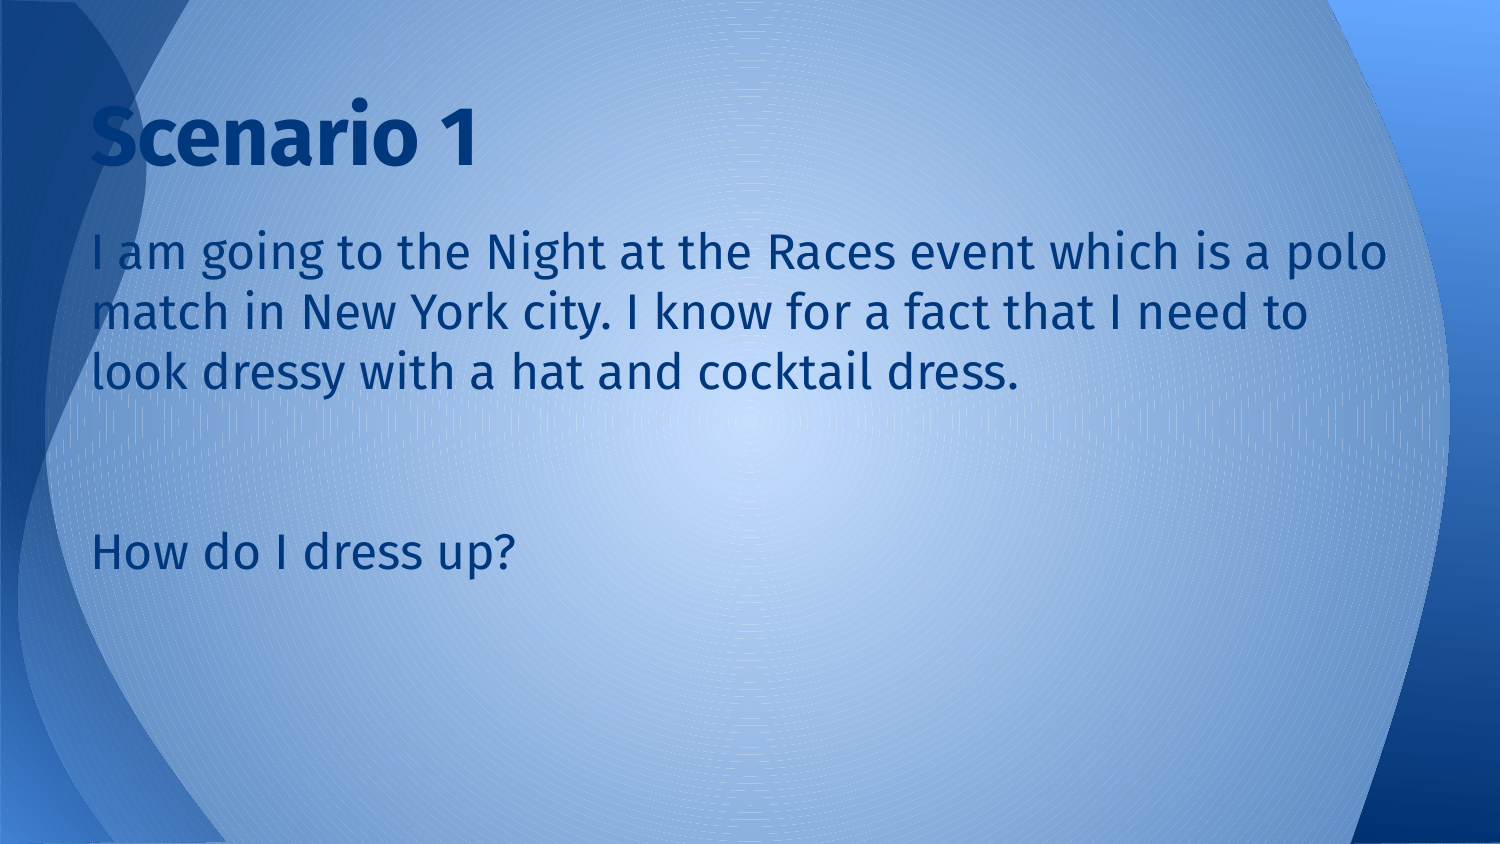

# Scenario 1
I am going to the Night at the Races event which is a polo match in New York city. I know for a fact that I need to look dressy with a hat and cocktail dress.

How do I dress up?